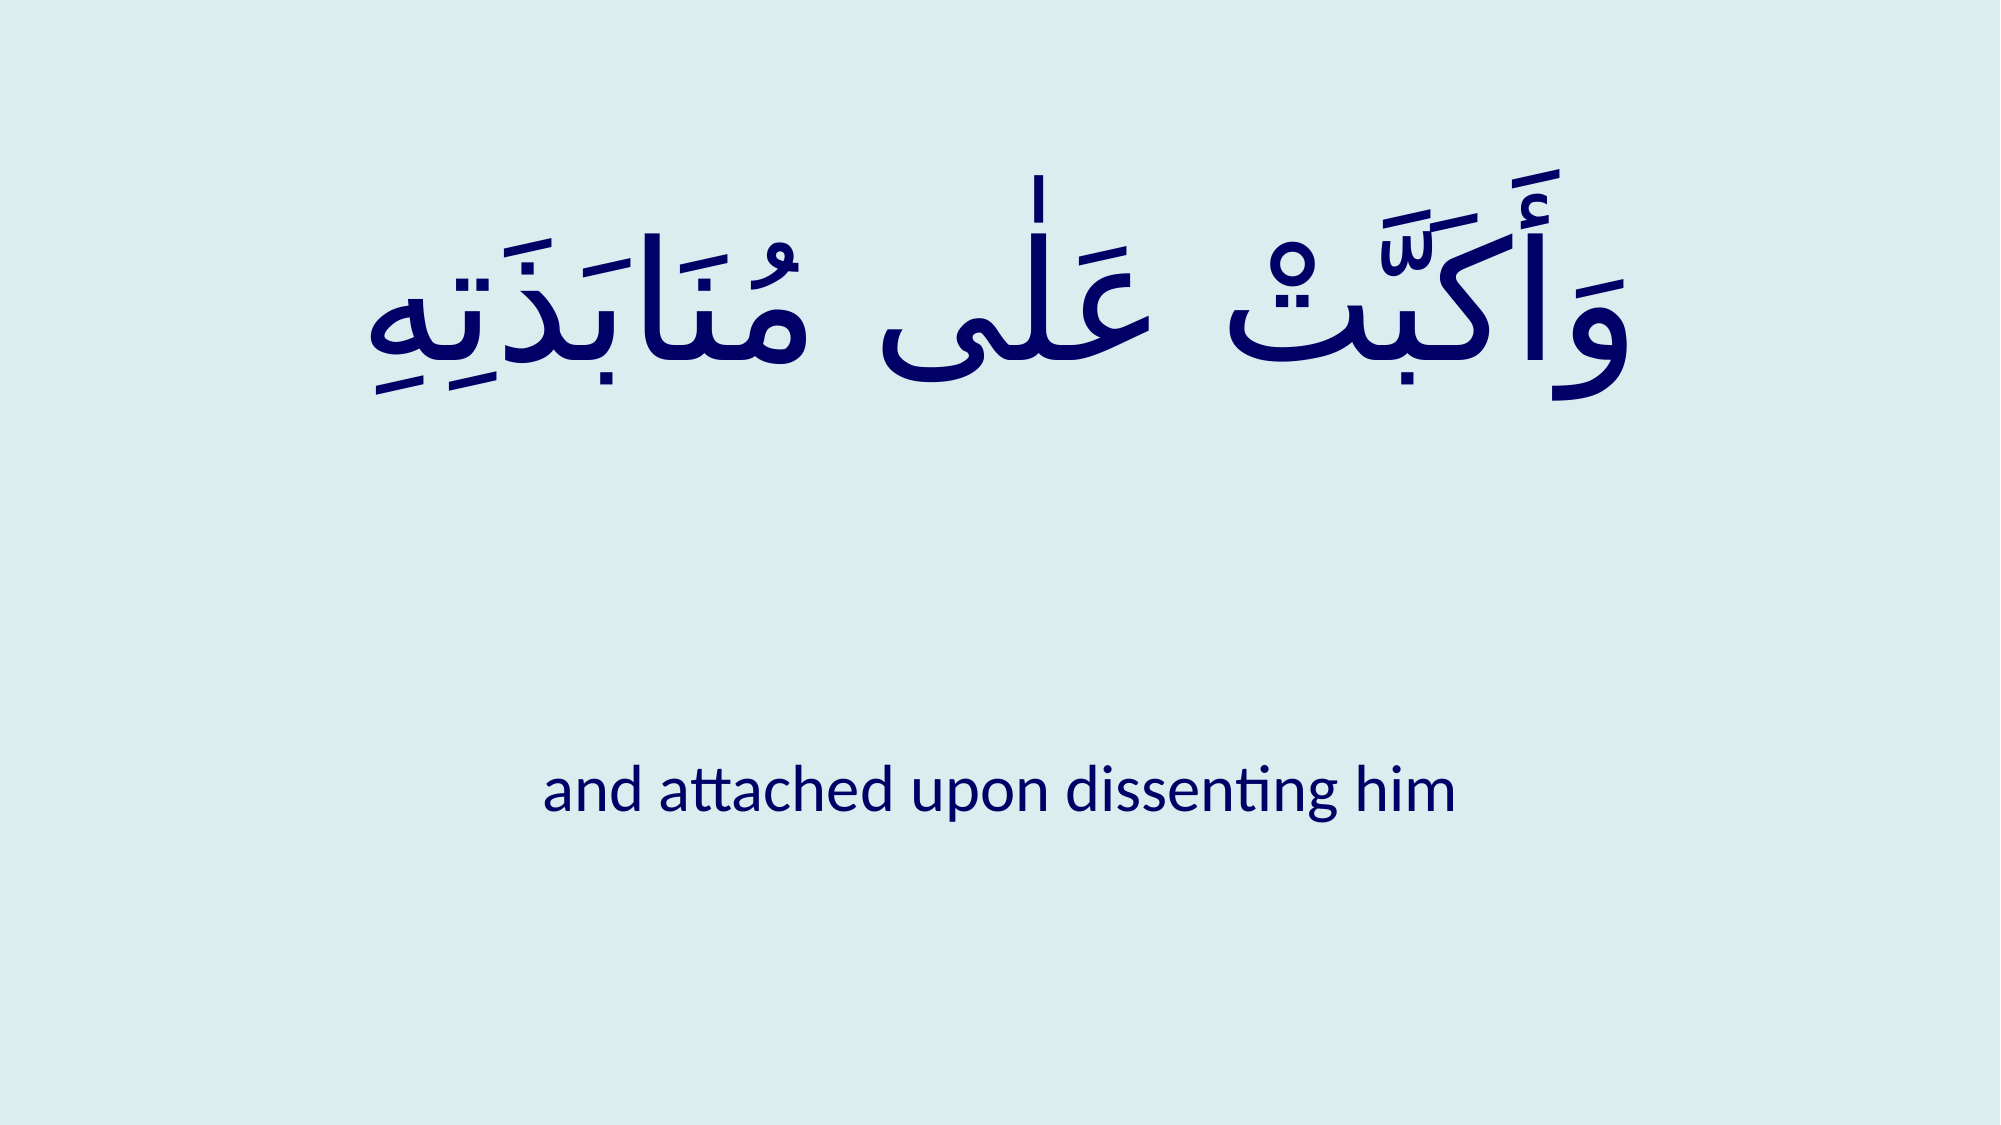

# وَأَكَبَّتْ عَلٰى مُنَابَذَتِهِ
and attached upon dissenting him